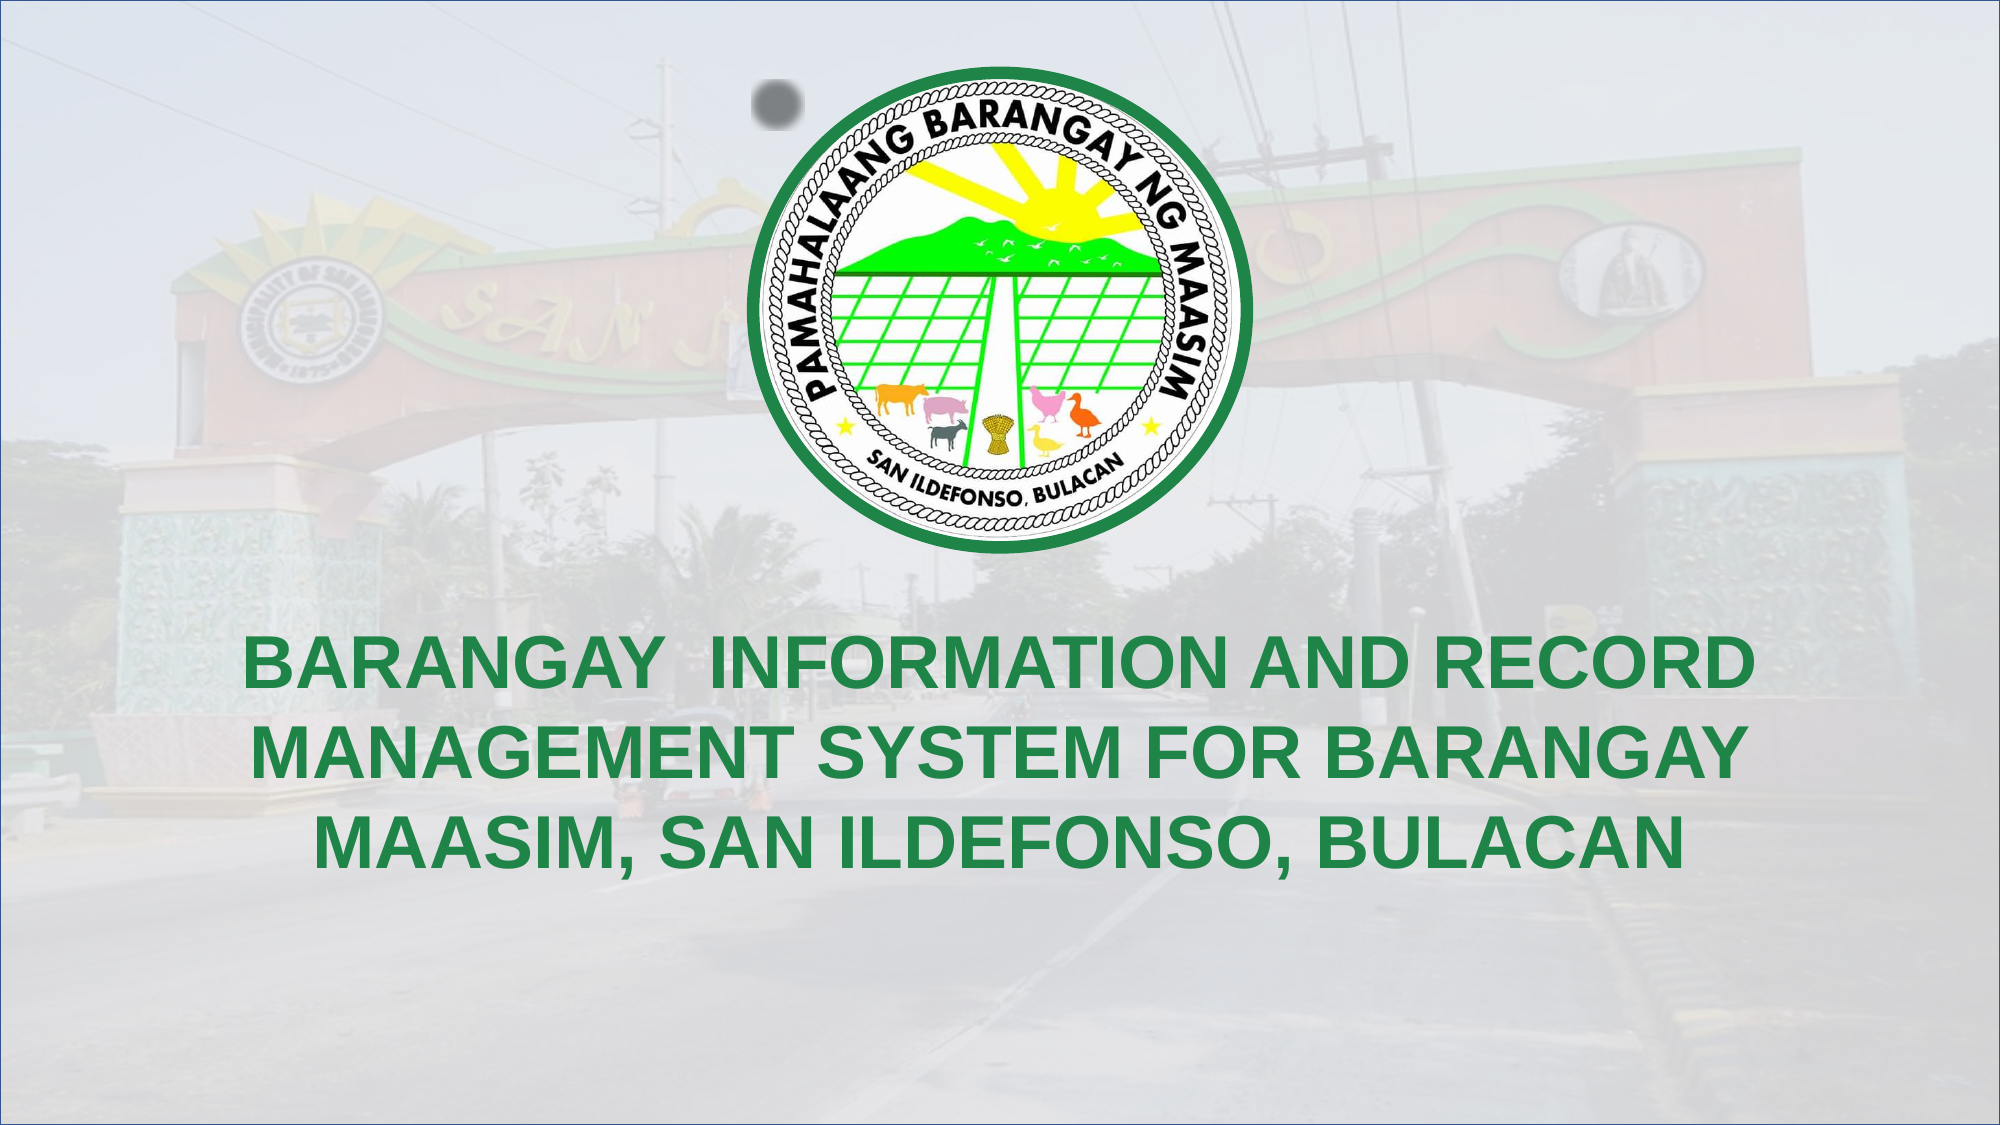

#
KA-STUDY APP:  A SYSTEM-BASED EDUCATIONAL APPLICATION FOR BASC

BARANGAY  INFORMATION AND RECORD MANAGEMENT SYSTEM FOR BARANGAY MAASIM, SAN ILDEFONSO, BULACAN